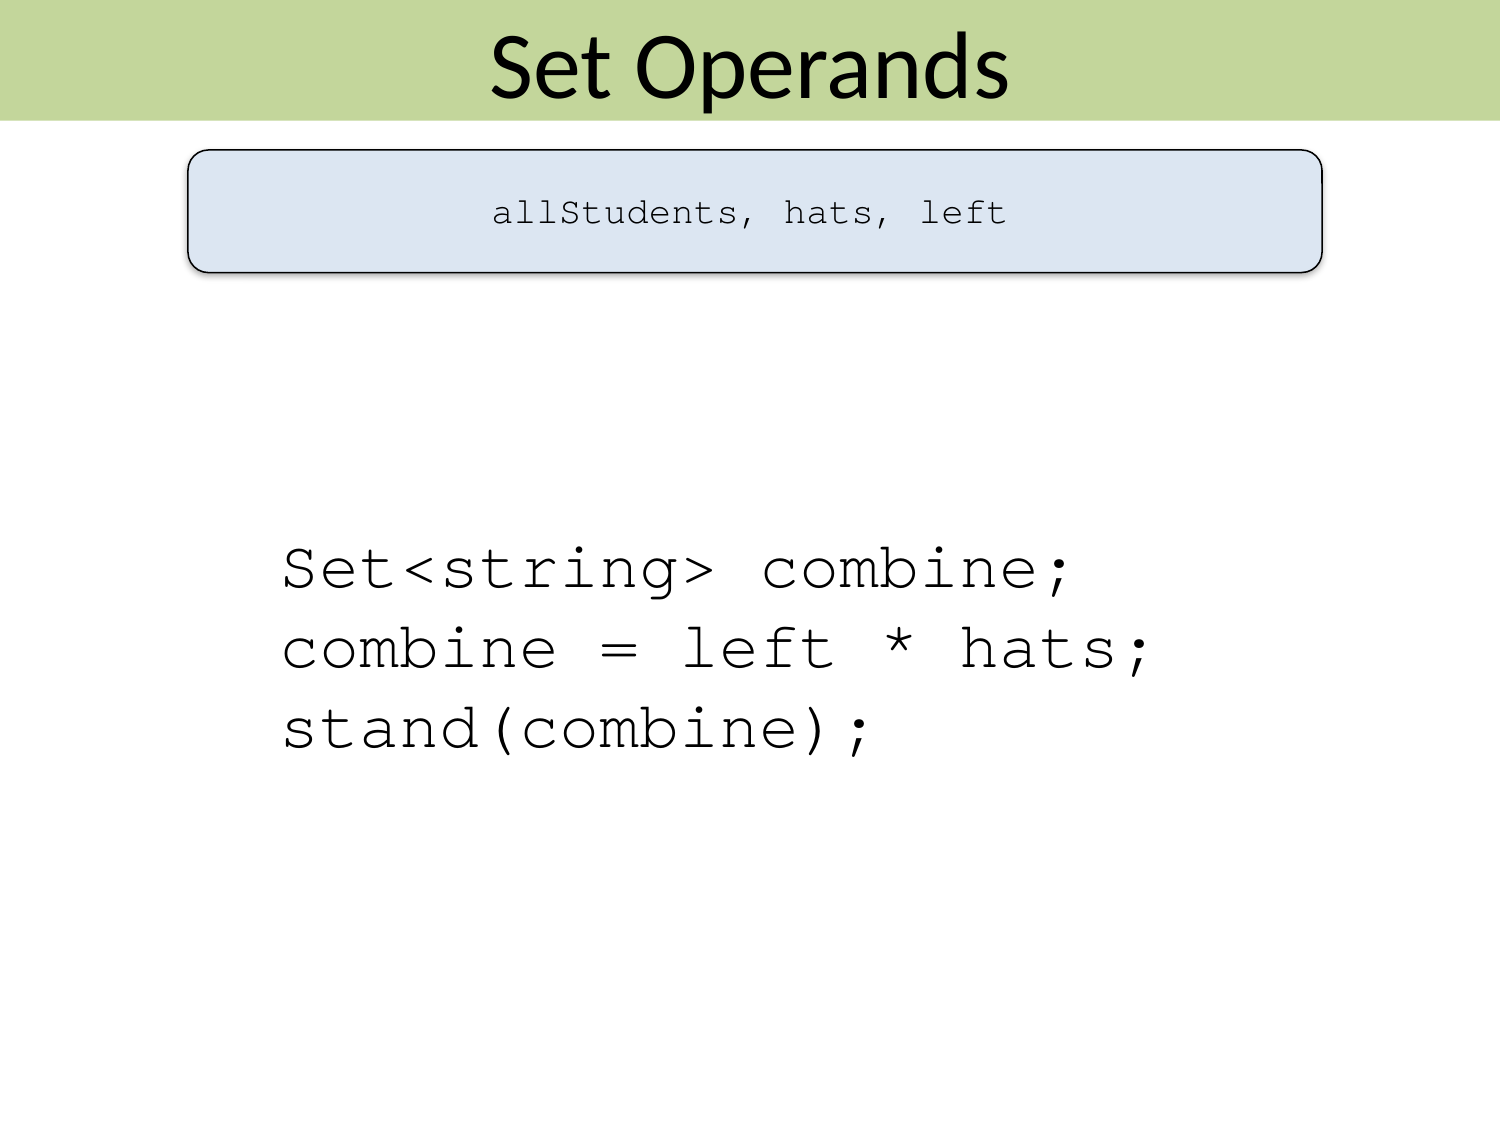

Set Operands

allStudents, hats, left
Set<string> combine;
combine = left * hats;
stand(combine);